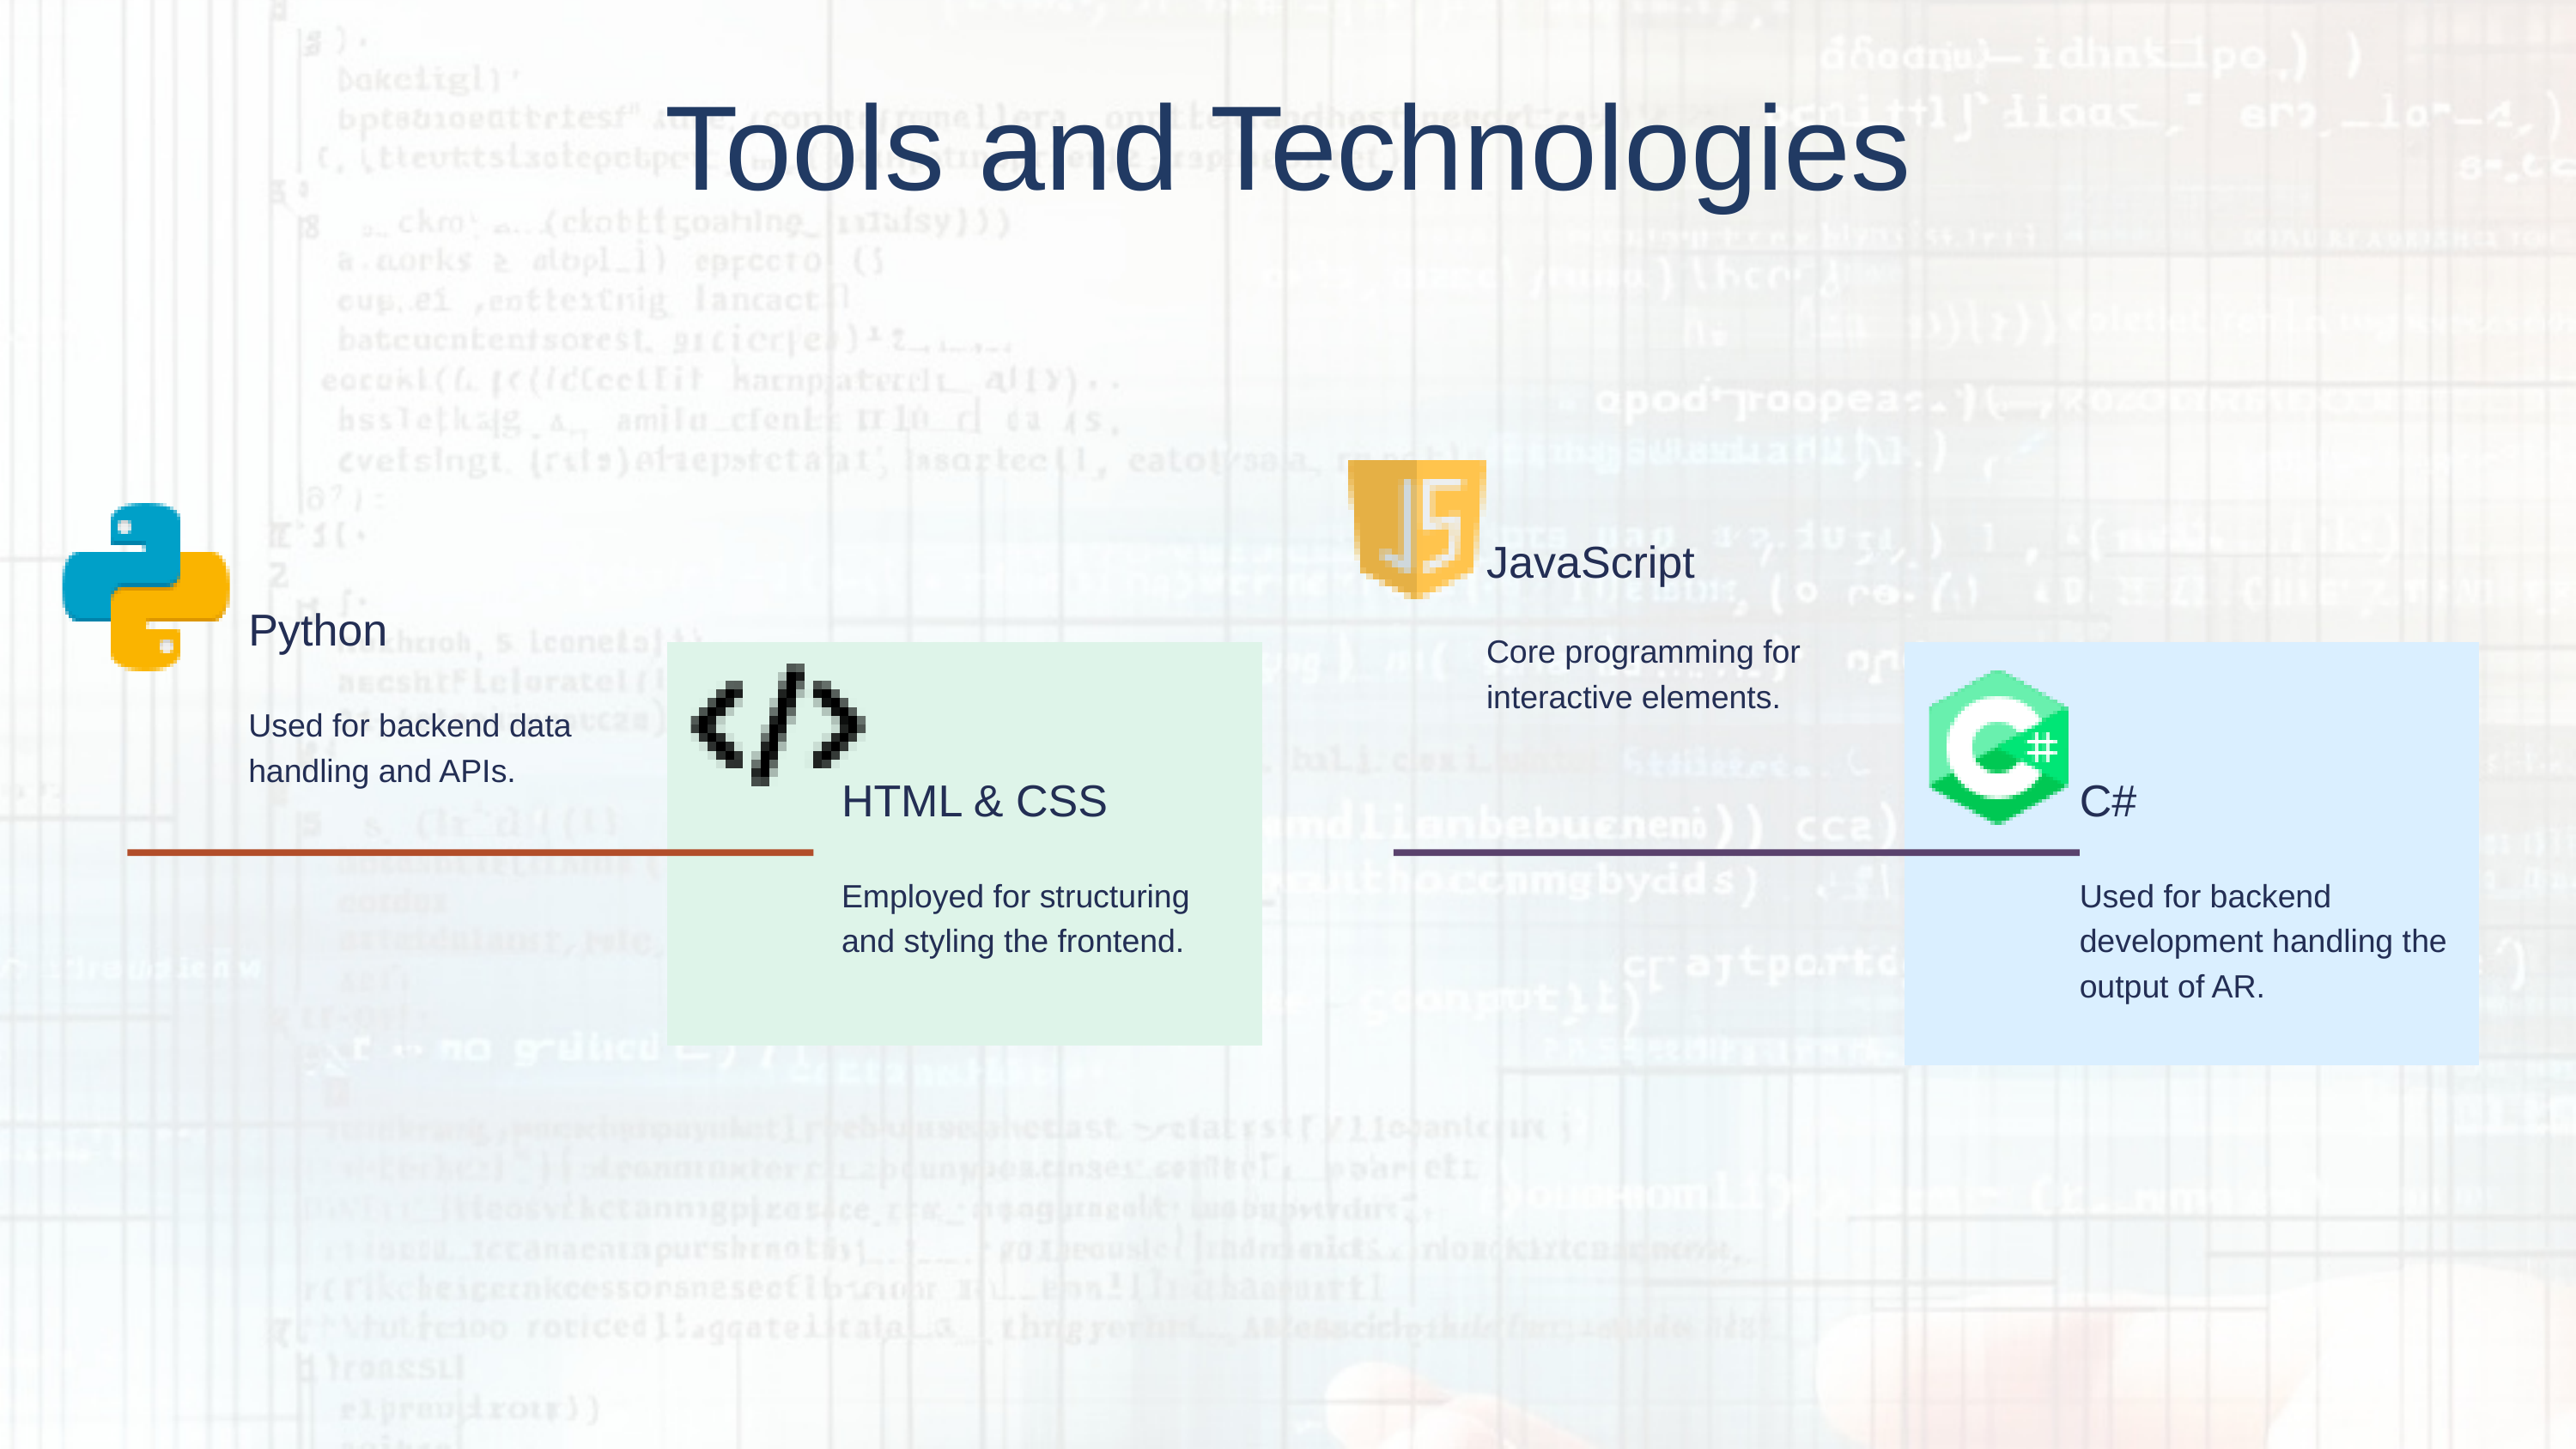

Tools and Technologies

JavaScript
Python
Core programming for interactive elements.

Used for backend data handling and APIs.
HTML & CSS
C#

Employed for structuring and styling the frontend.
Used for backend development handling the output of AR.